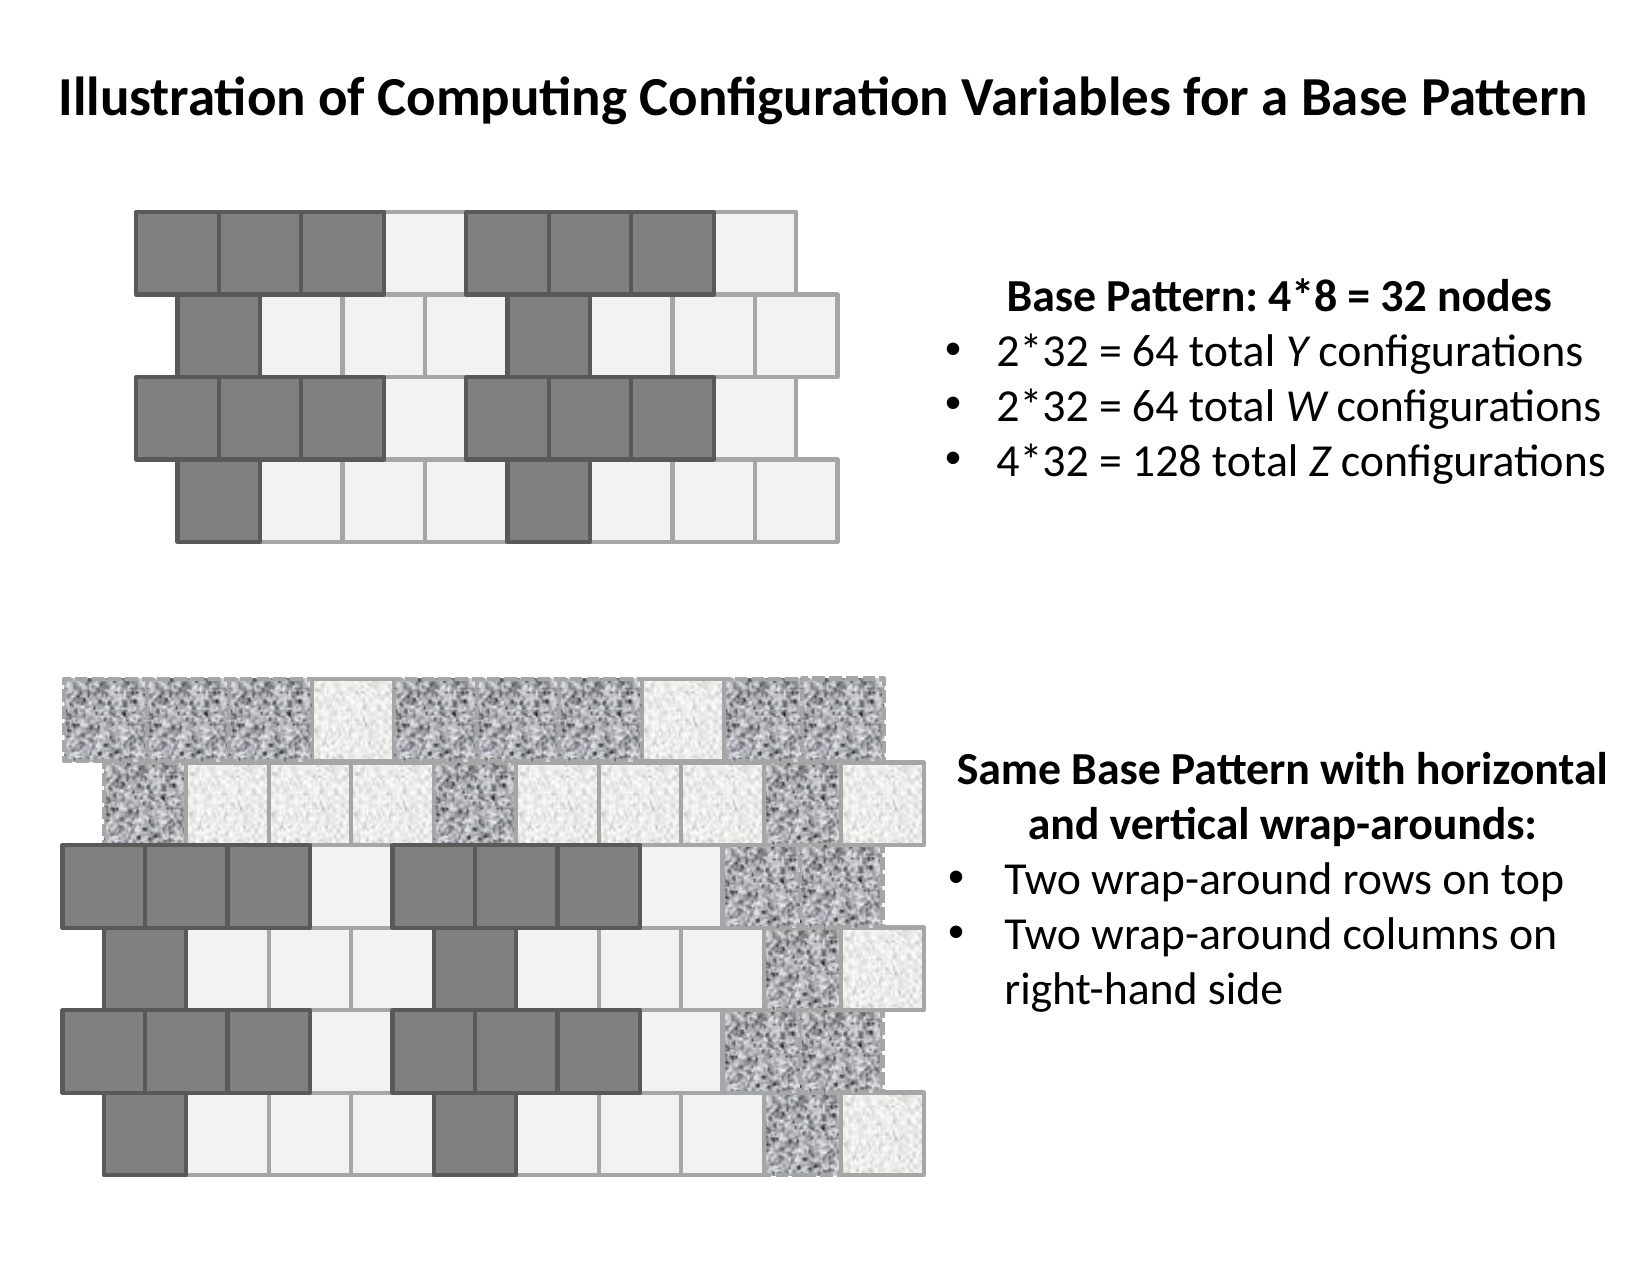

Illustration of Computing Configuration Variables for a Base Pattern

Base Pattern: 4*8 = 32 nodes
2*32 = 64 total Y configurations
2*32 = 64 total W configurations
4*32 = 128 total Z configurations

Same Base Pattern with horizontal and vertical wrap-arounds:
Two wrap-around rows on top
Two wrap-around columns on right-hand side